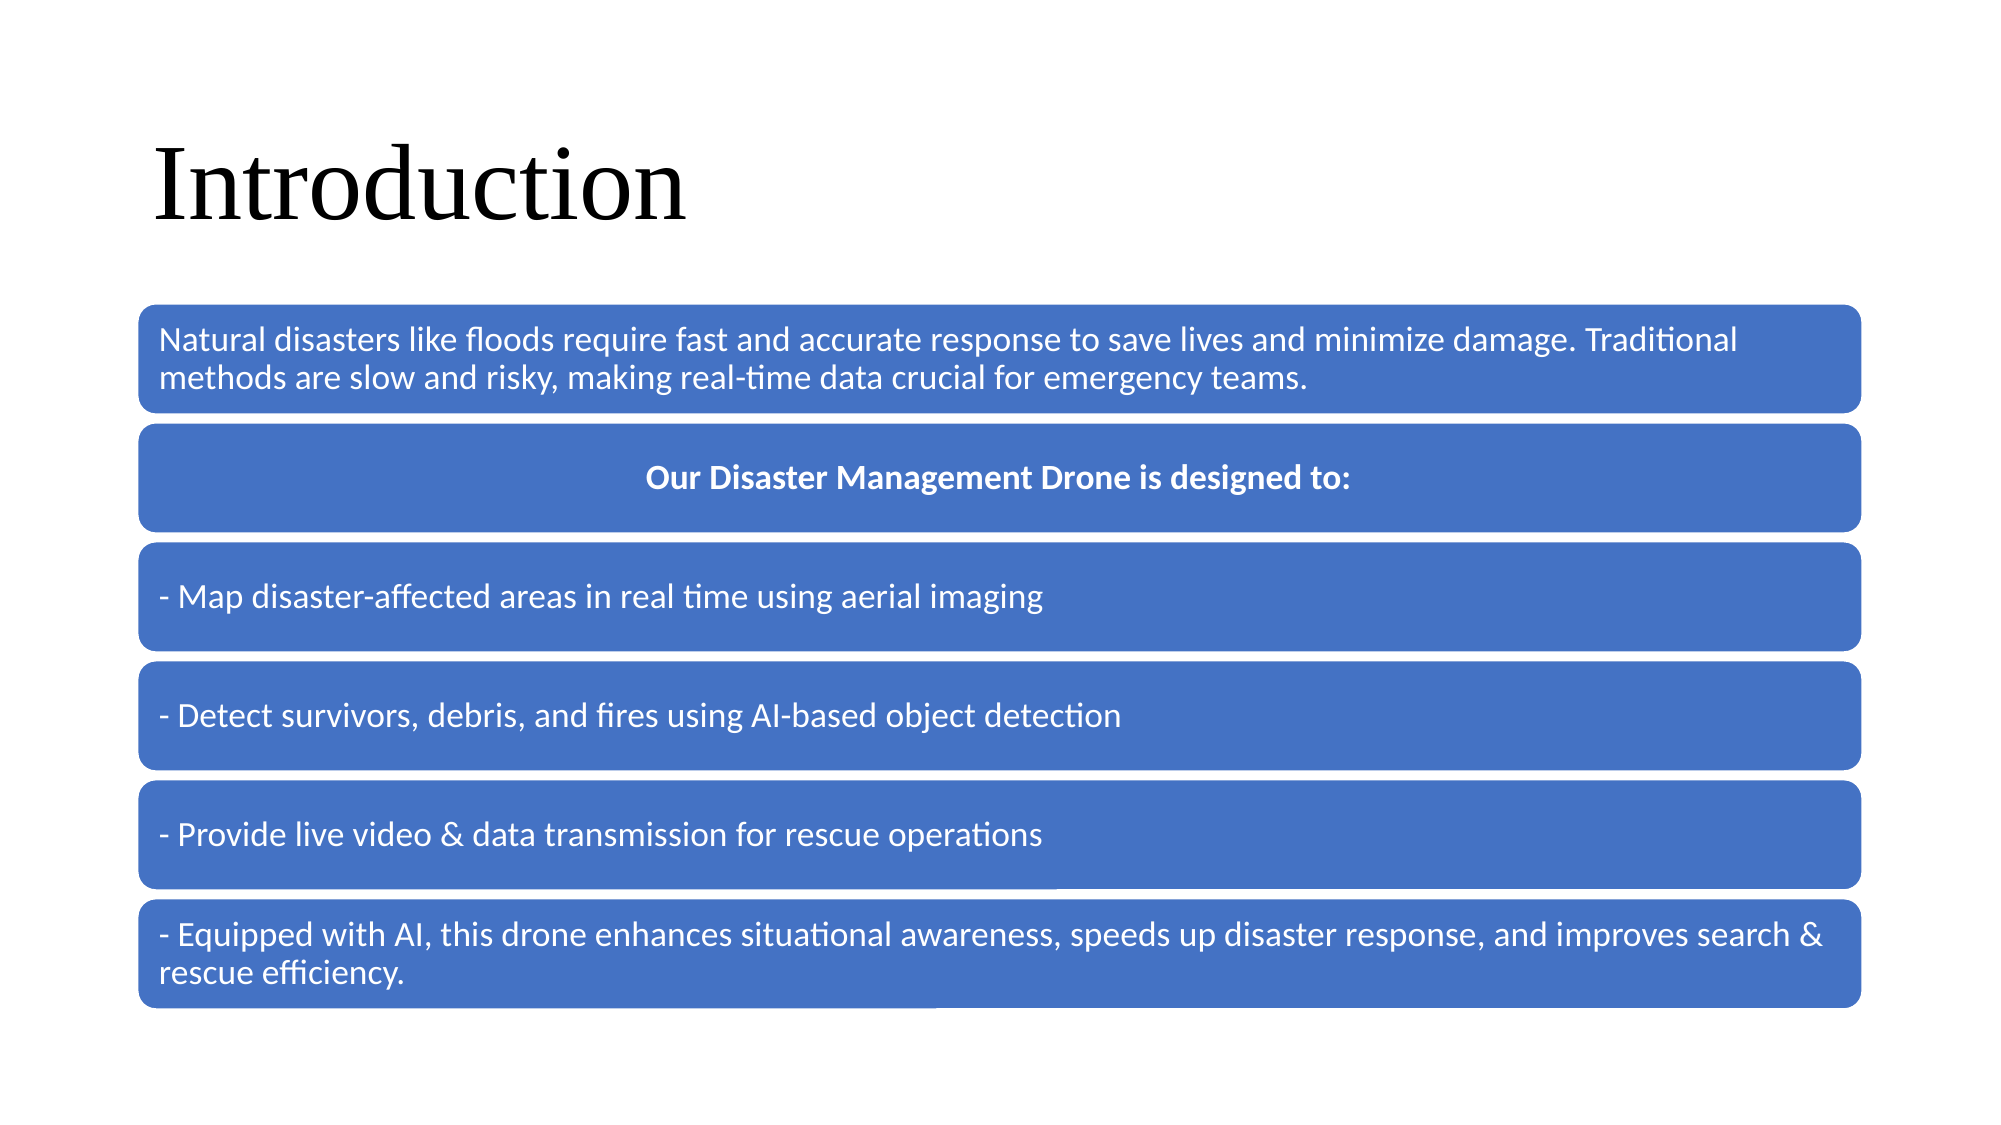

# Introduction
Natural disasters like floods require fast and accurate response to save lives and minimize damage. Traditional methods are slow and risky, making real-time data crucial for emergency teams.
Our Disaster Management Drone is designed to:
- Map disaster-affected areas in real time using aerial imaging
- Detect survivors, debris, and fires using AI-based object detection
- Provide live video & data transmission for rescue operations
- Equipped with AI, this drone enhances situational awareness, speeds up disaster response, and improves search & rescue efficiency.